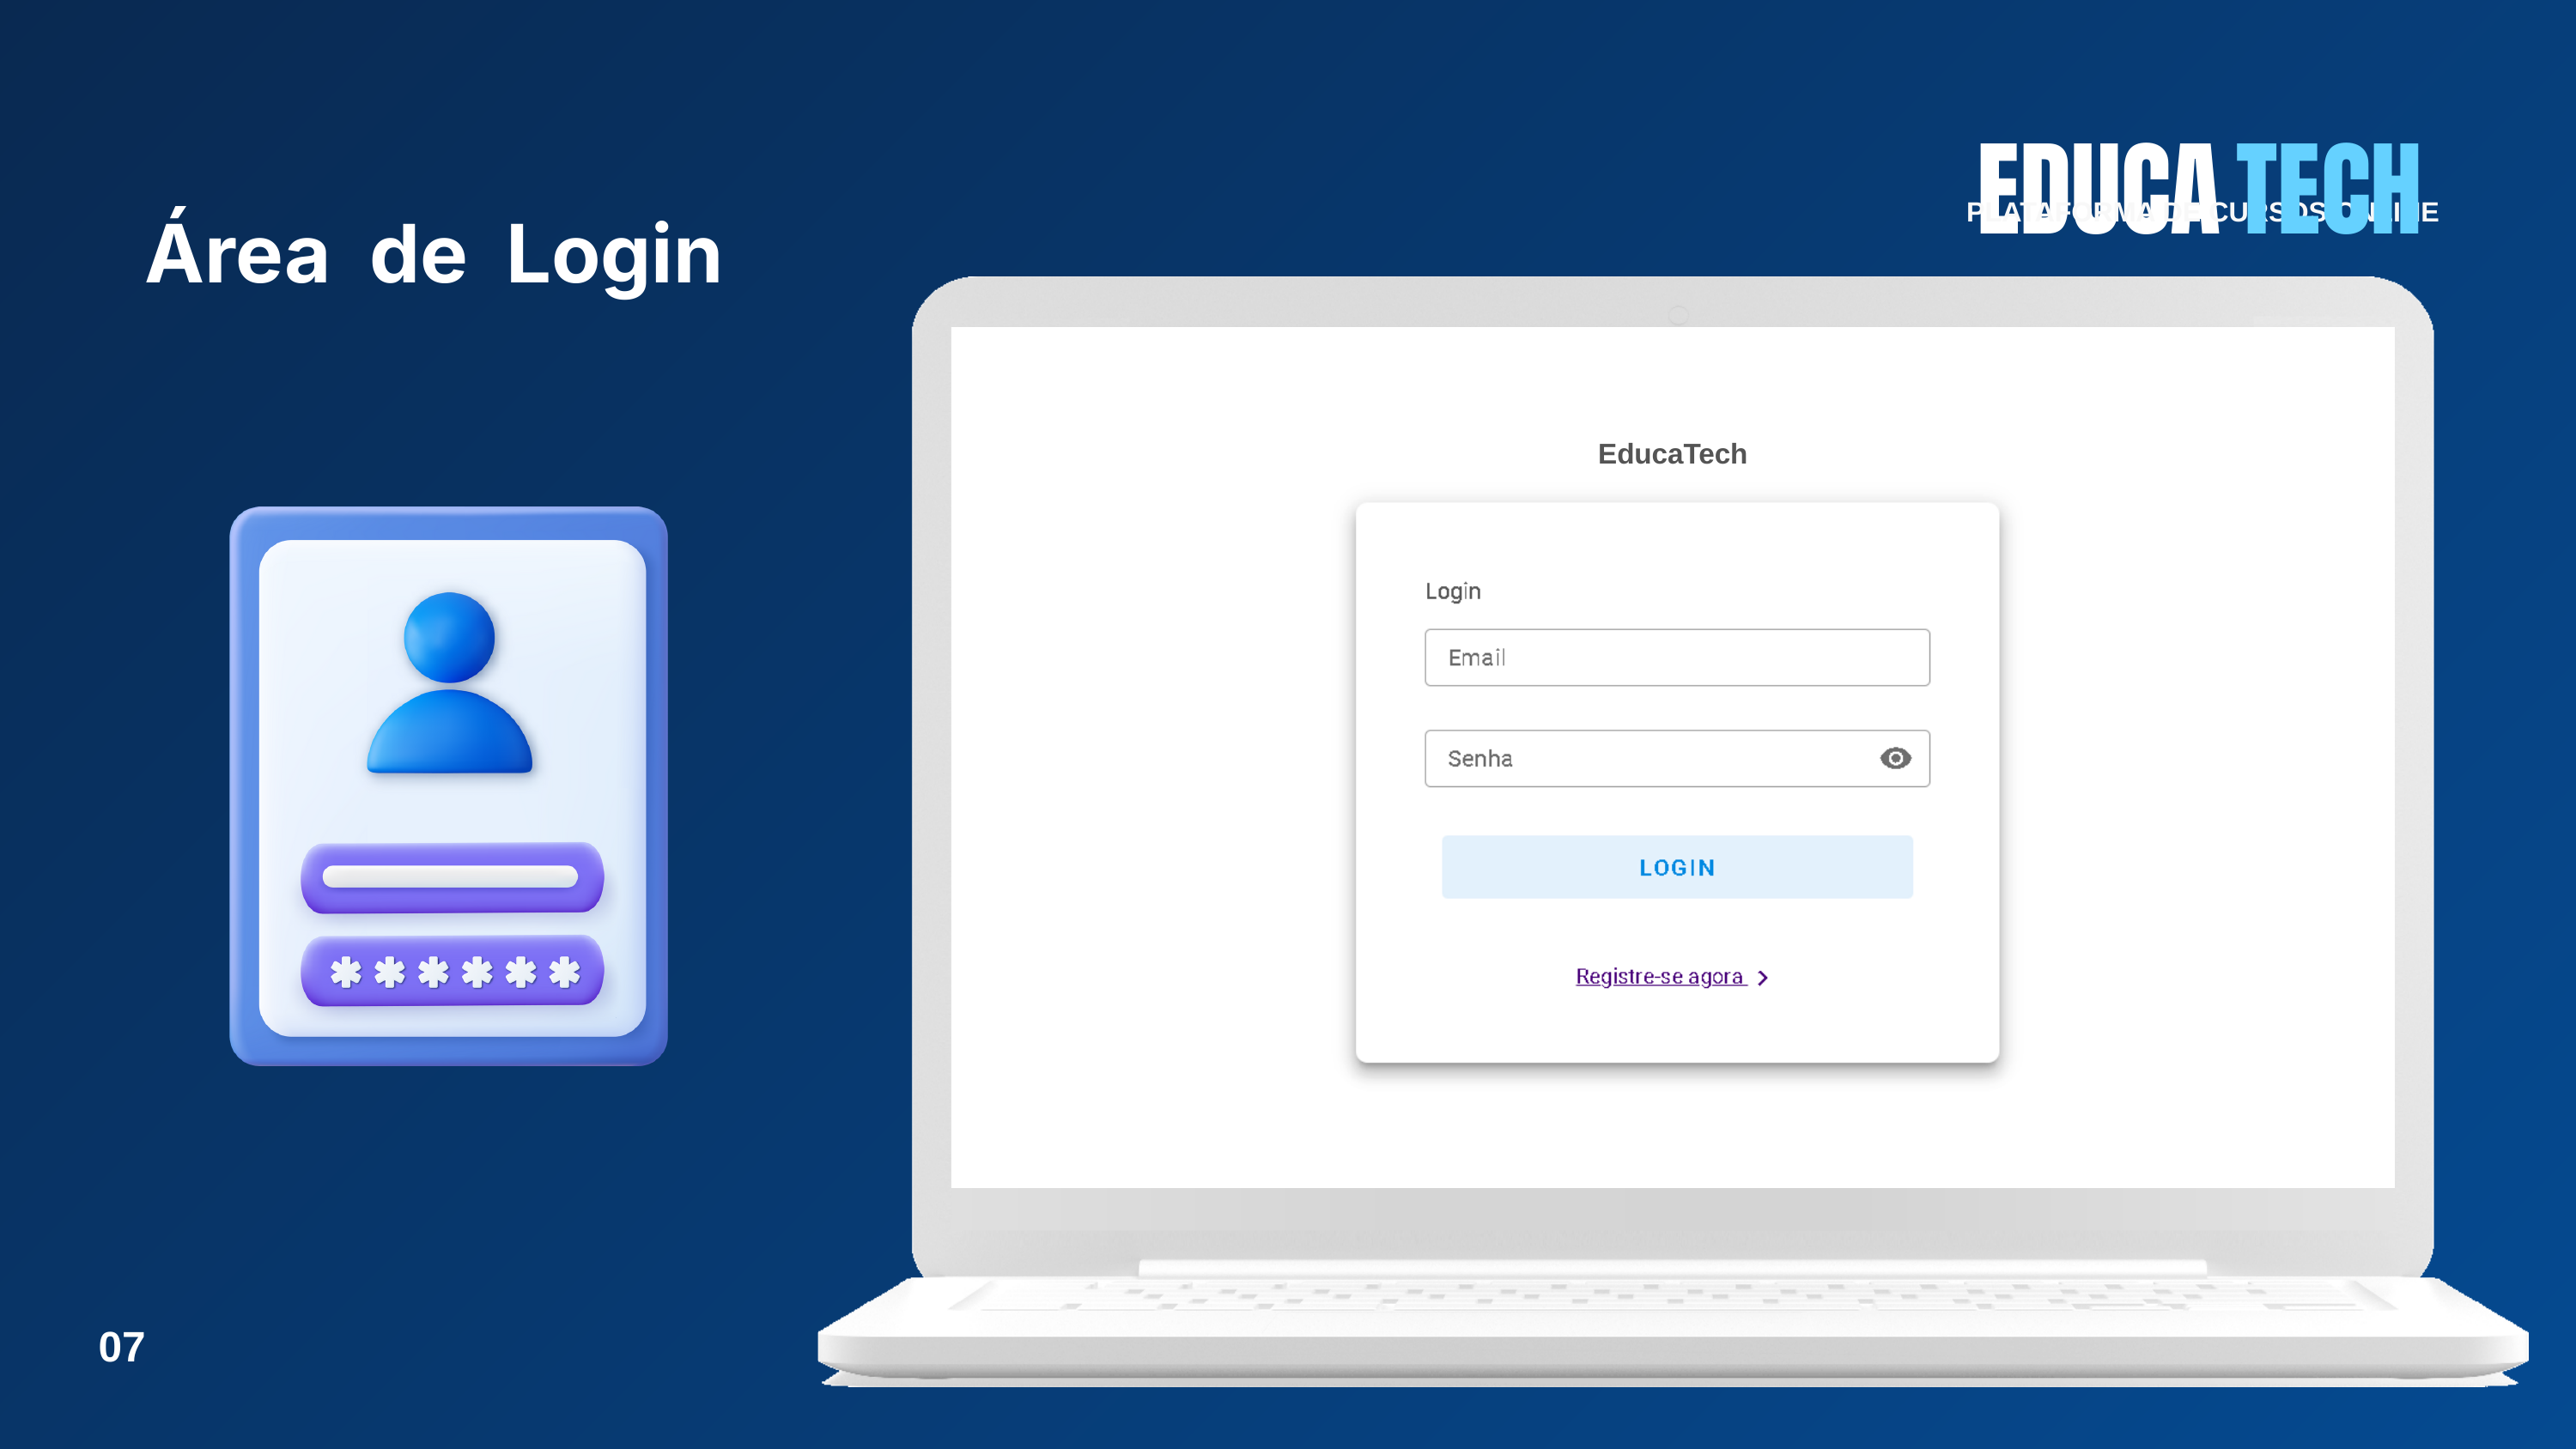

TECH
EDUCA
PLATAFORMA DE CURSOS ONLINE
Área  de  Login

EducaTech

07